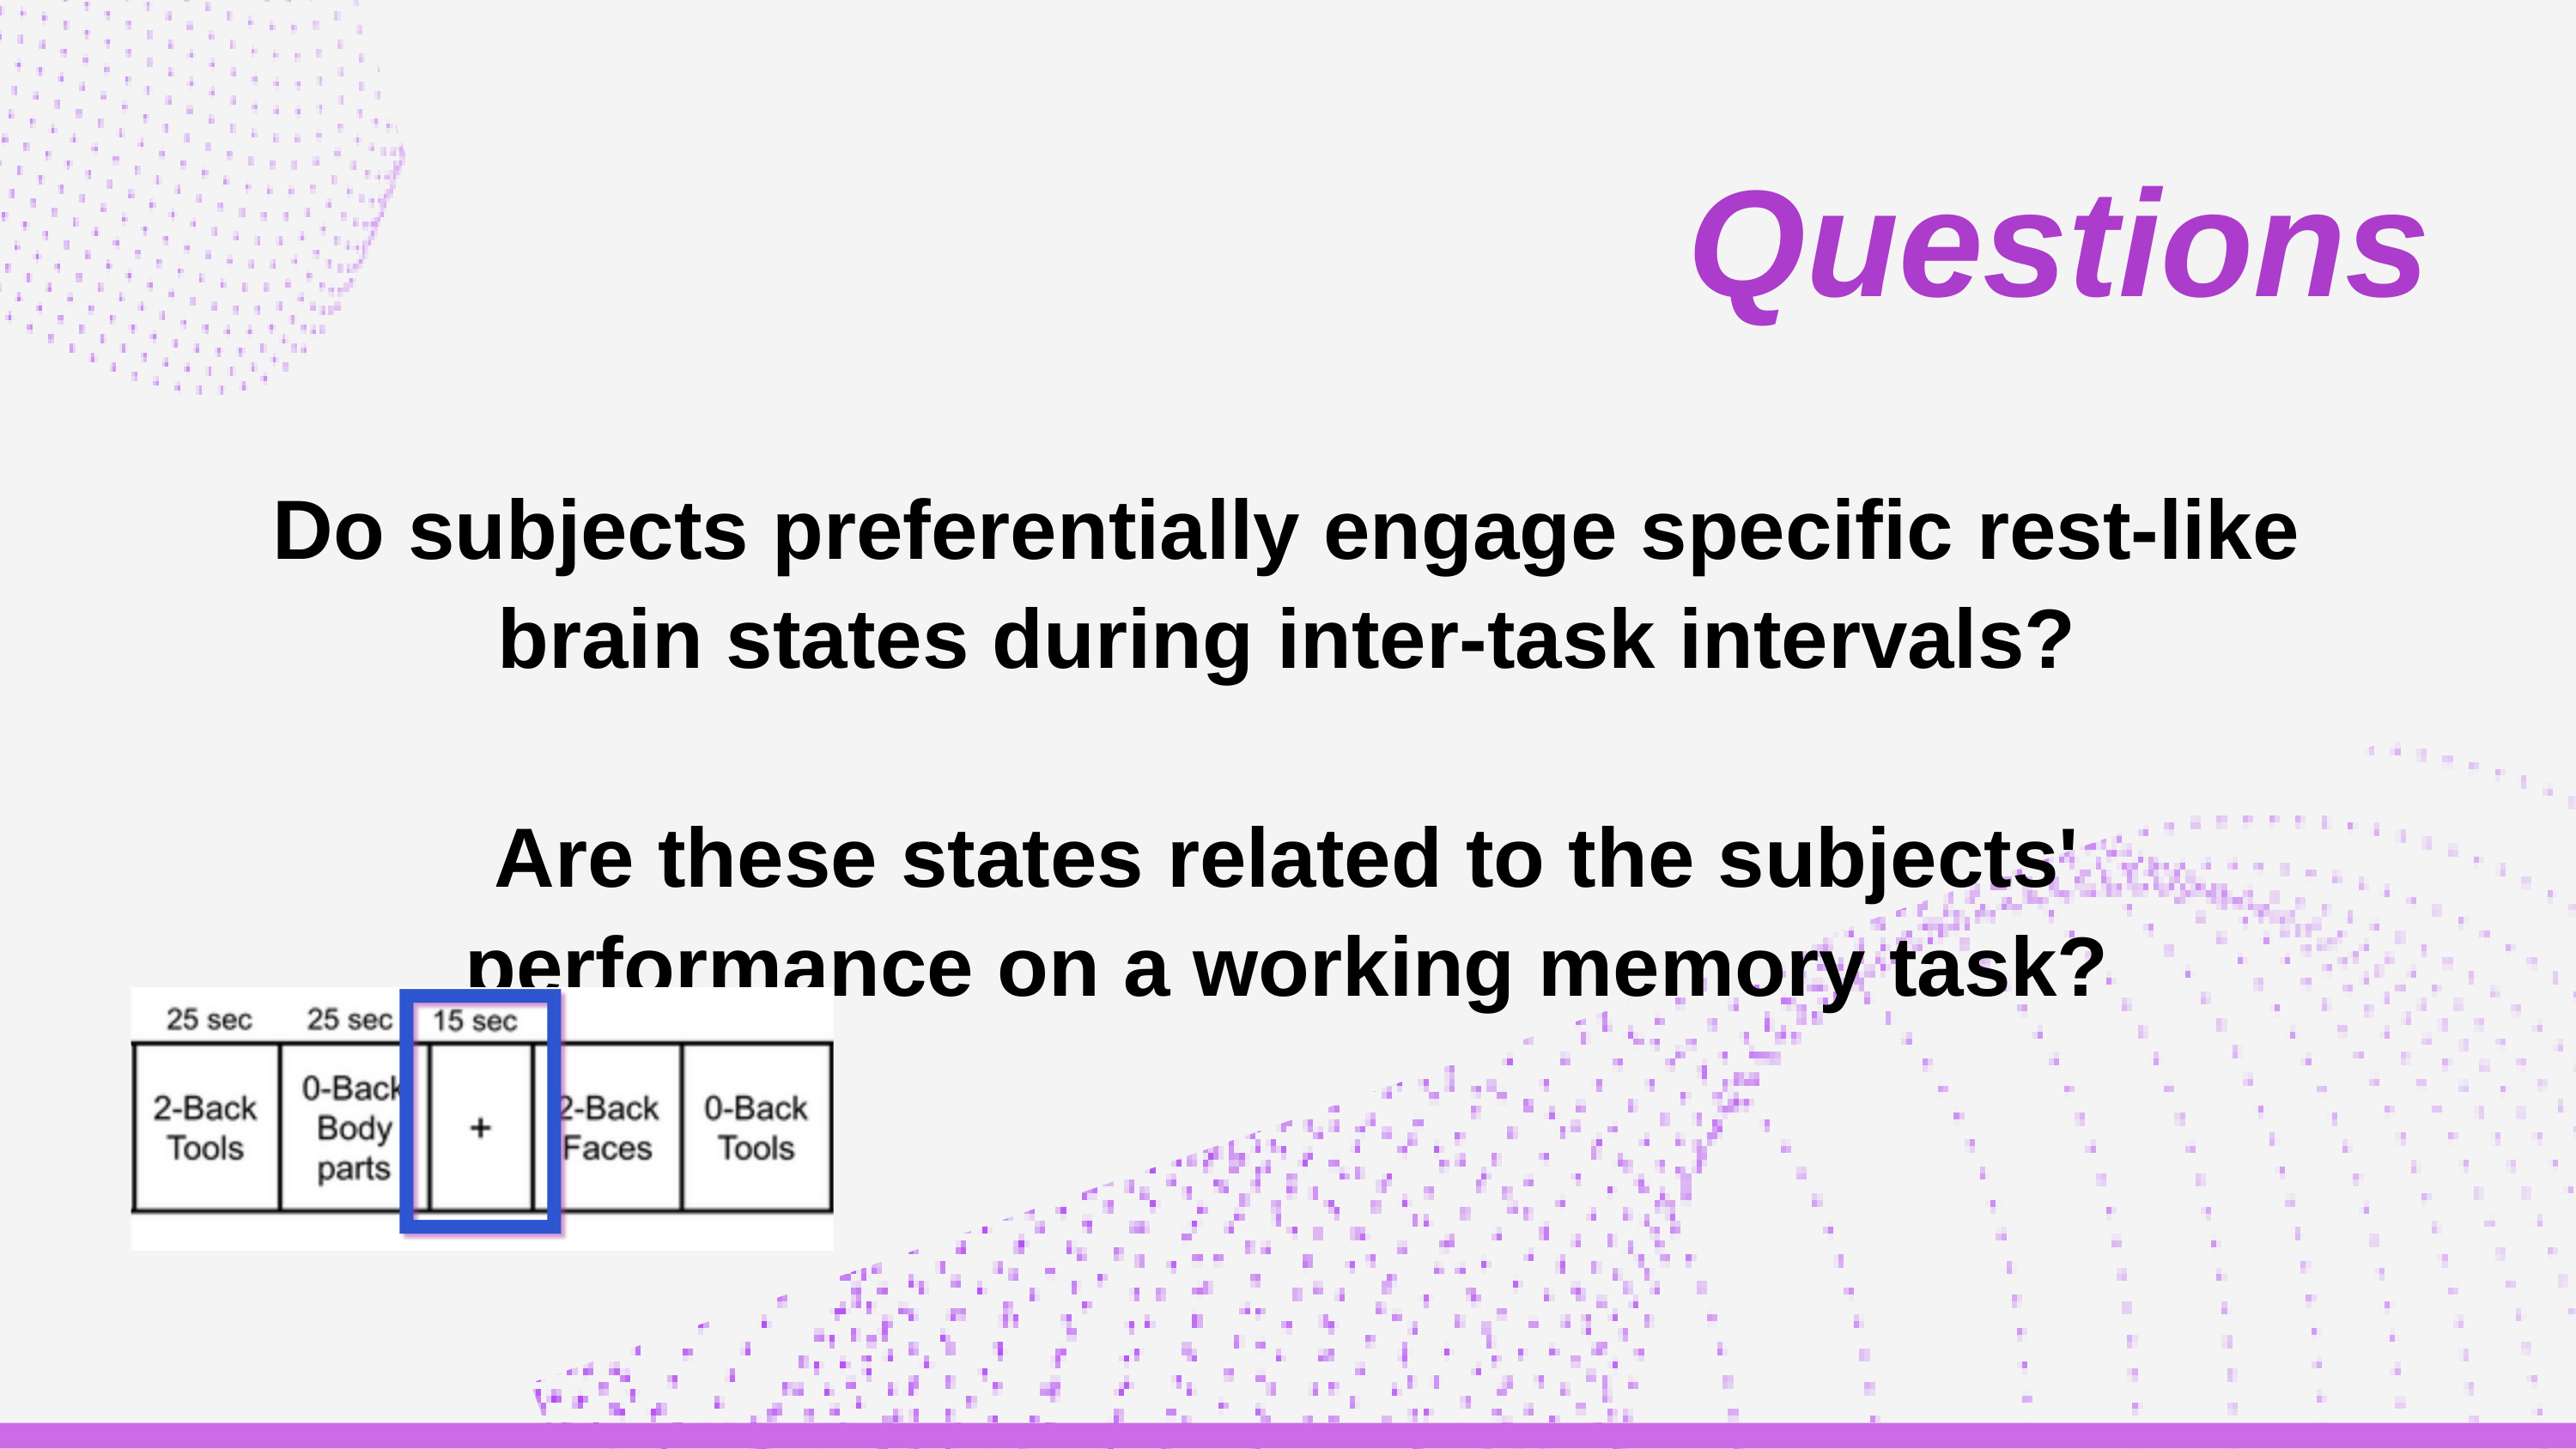

Questions
Do subjects preferentially engage specific rest-like brain states during inter-task intervals?

Are these states related to the subjects' performance on a working memory task?